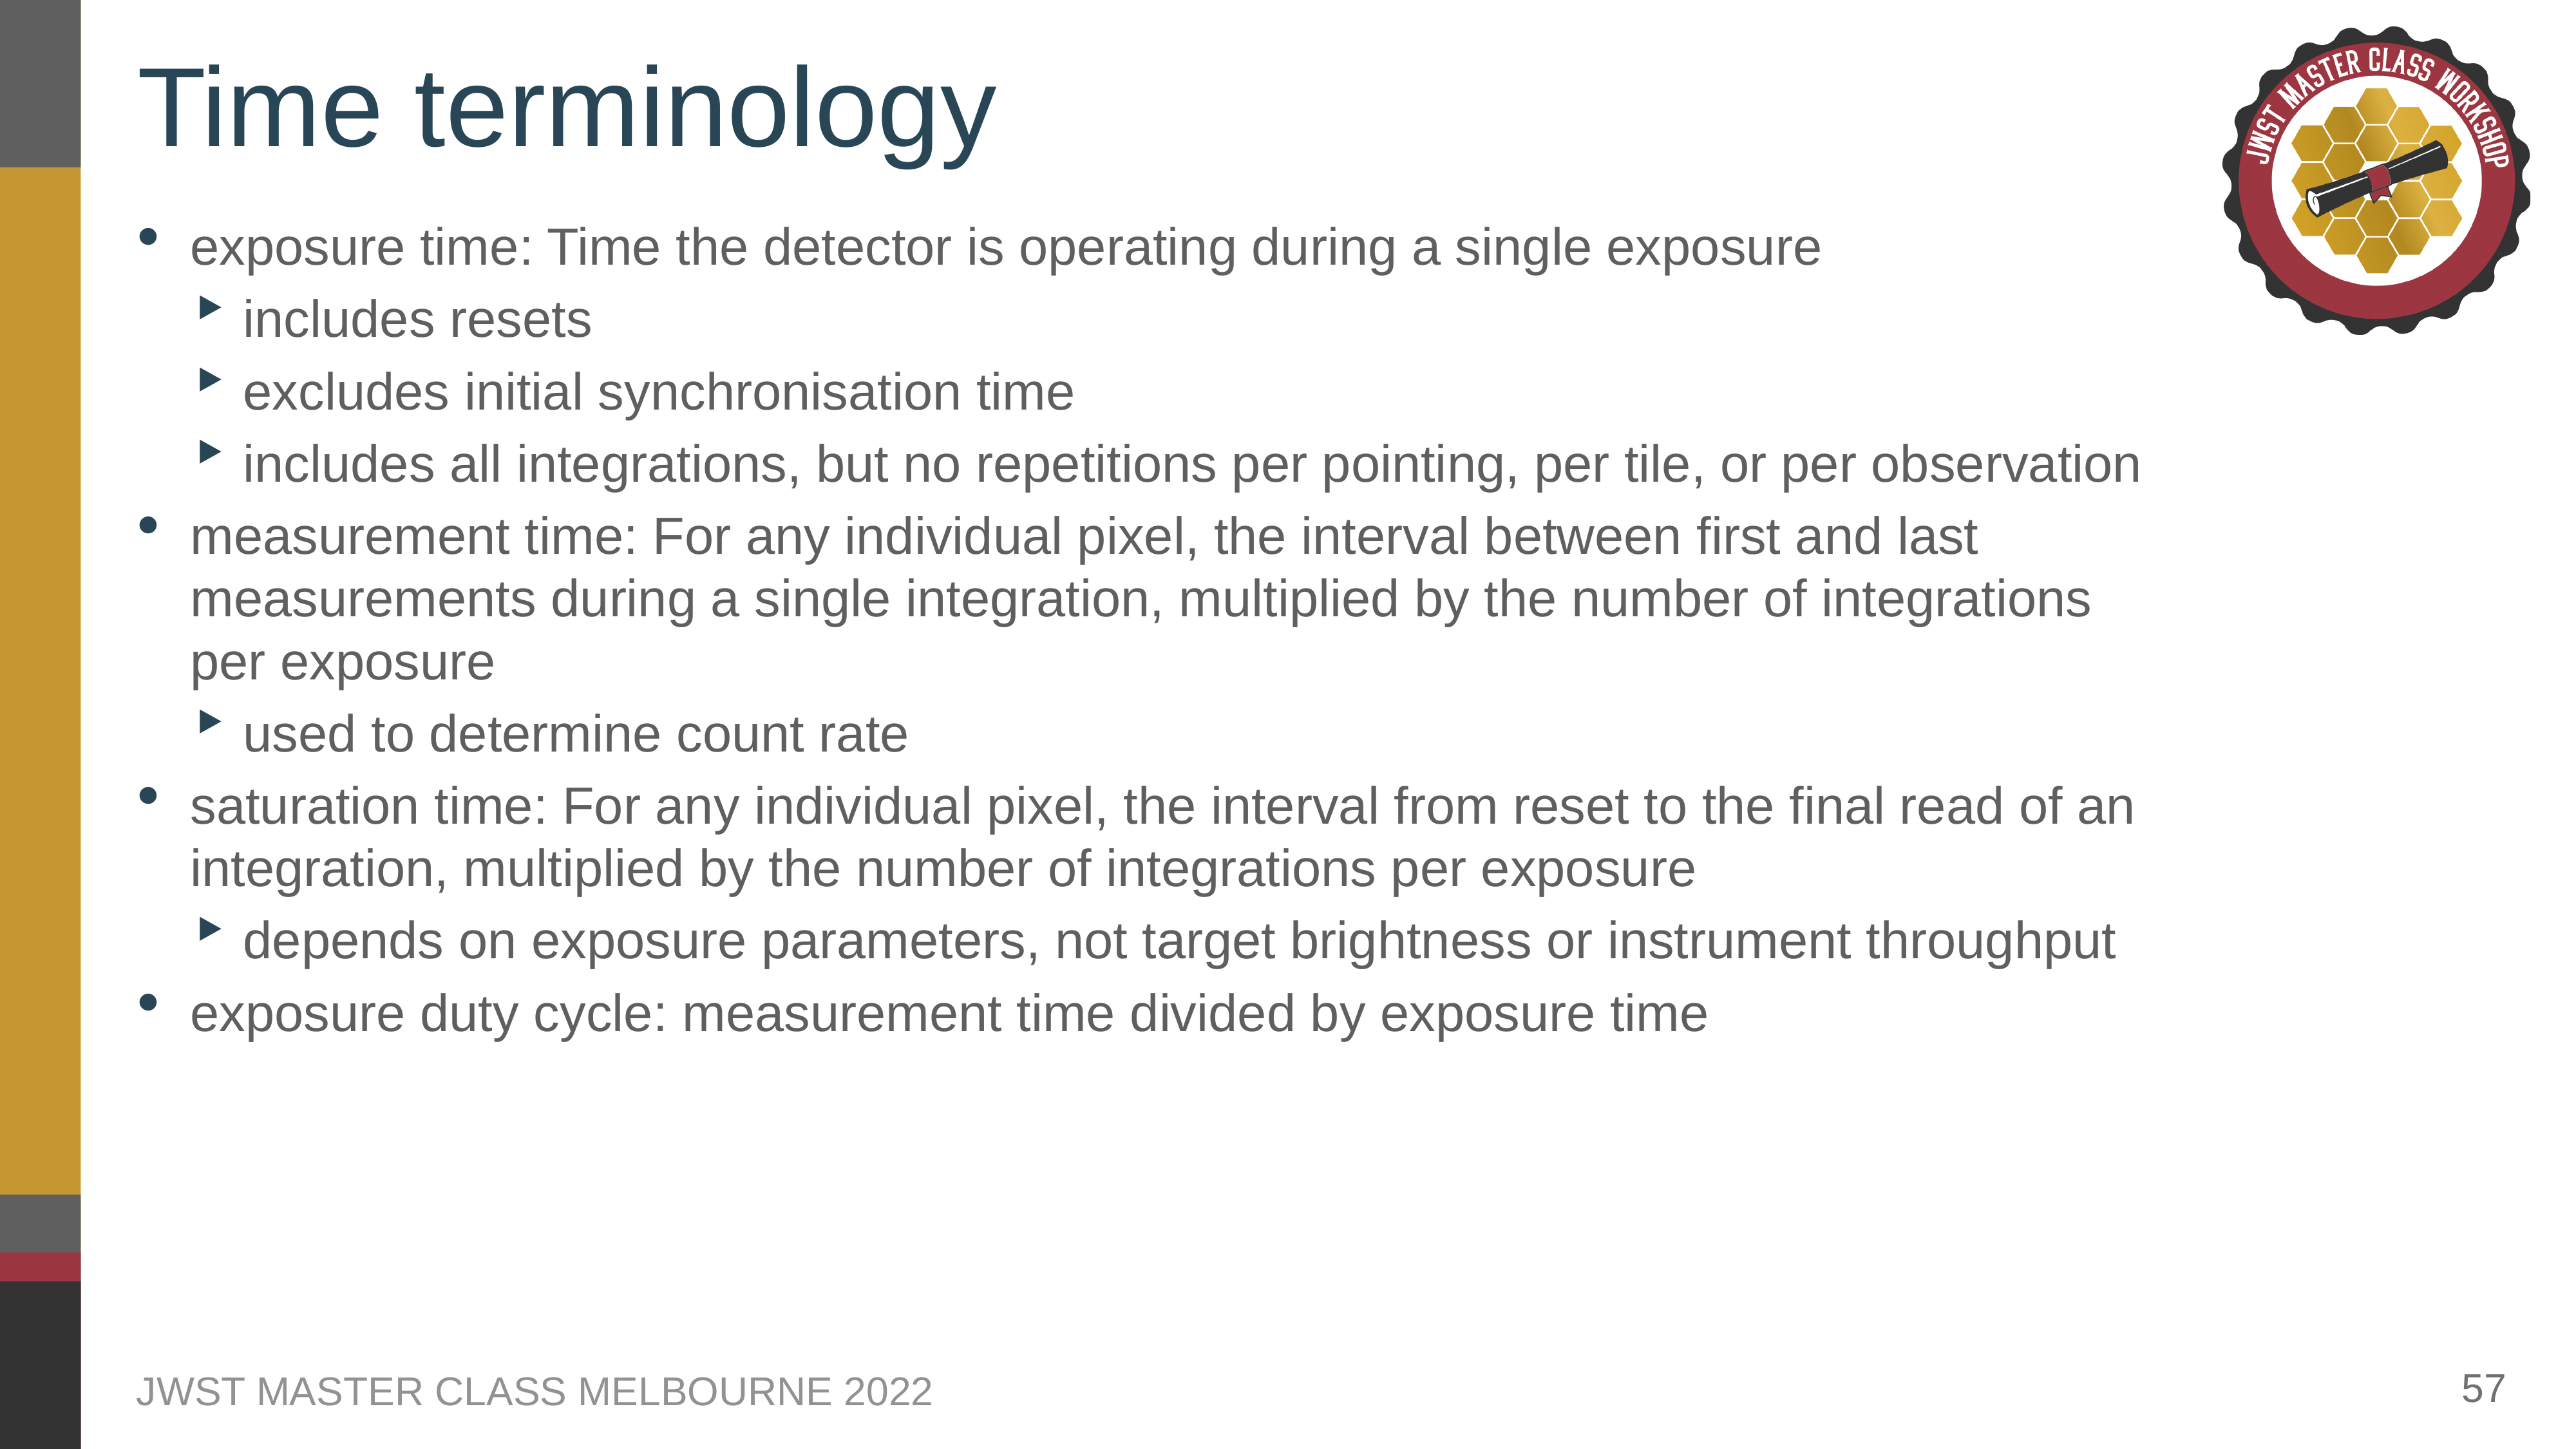

# Time terminology
exposure time: Time the detector is operating during a single exposure
includes resets
excludes initial synchronisation time
includes all integrations, but no repetitions per pointing, per tile, or per observation
measurement time: For any individual pixel, the interval between first and last measurements during a single integration, multiplied by the number of integrations per exposure
used to determine count rate
saturation time: For any individual pixel, the interval from reset to the final read of an integration, multiplied by the number of integrations per exposure
depends on exposure parameters, not target brightness or instrument throughput
exposure duty cycle: measurement time divided by exposure time
57